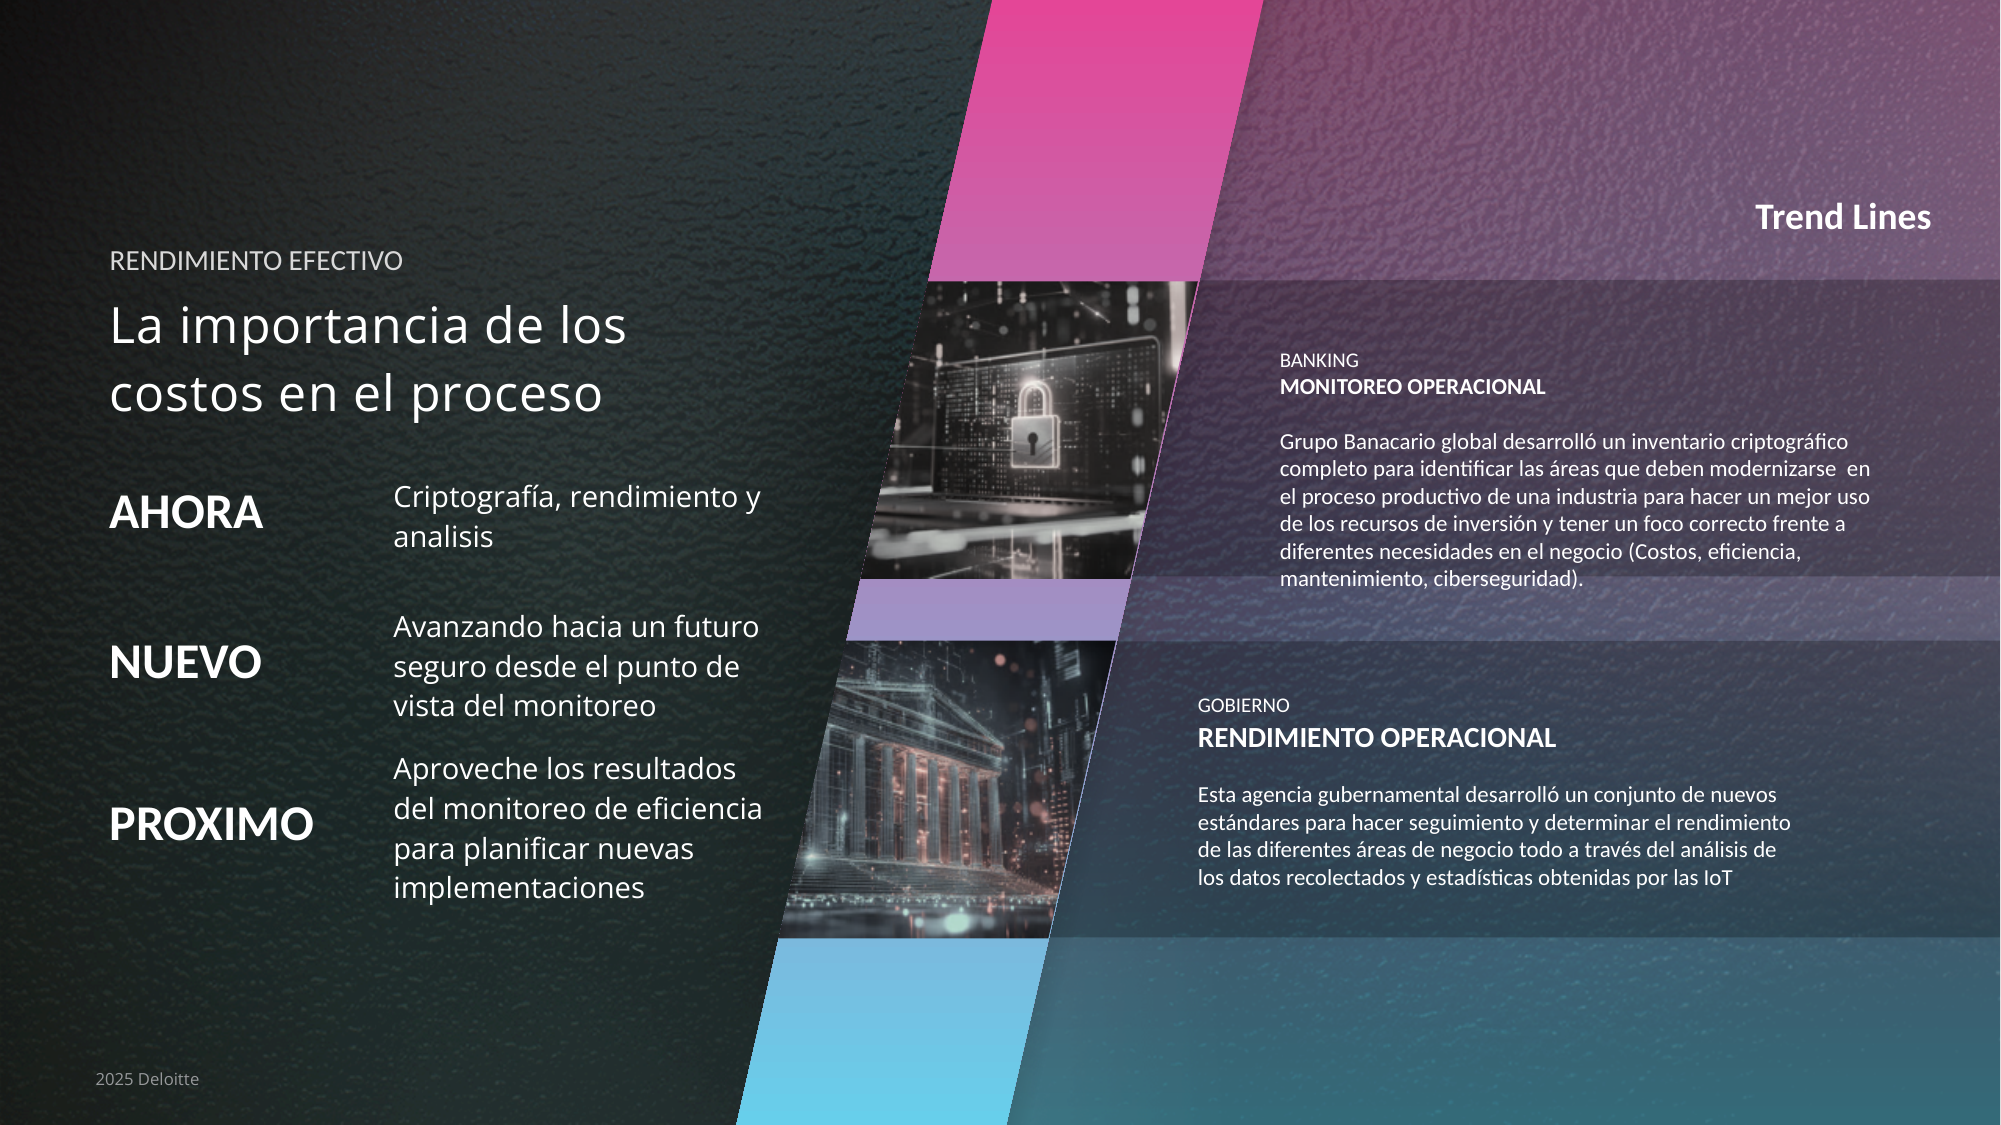

Trend Lines
| RENDIMIENTO EFECTIVO La importancia de los costos en el proceso |  |
| --- | --- |
| AHORA | Criptografía, rendimiento y analisis |
| NUEVO | Avanzando hacia un futuro seguro desde el punto de vista del monitoreo |
| PROXIMO | Aproveche los resultados del monitoreo de eficiencia para planificar nuevas implementaciones |

BANKING
MONITOREO OPERACIONAL

Grupo Banacario global desarrolló un inventario criptográfico completo para identificar las áreas que deben modernizarse  en el proceso productivo de una industria para hacer un mejor uso de los recursos de inversión y tener un foco correcto frente a diferentes necesidades en el negocio (Costos, eficiencia, mantenimiento, ciberseguridad).

GOBIERNO
RENDIMIENTO OPERACIONAL

Esta agencia gubernamental desarrolló un conjunto de nuevos estándares para hacer seguimiento y determinar el rendimiento de las diferentes áreas de negocio todo a través del análisis de los datos recolectados y estadísticas obtenidas por las IoT